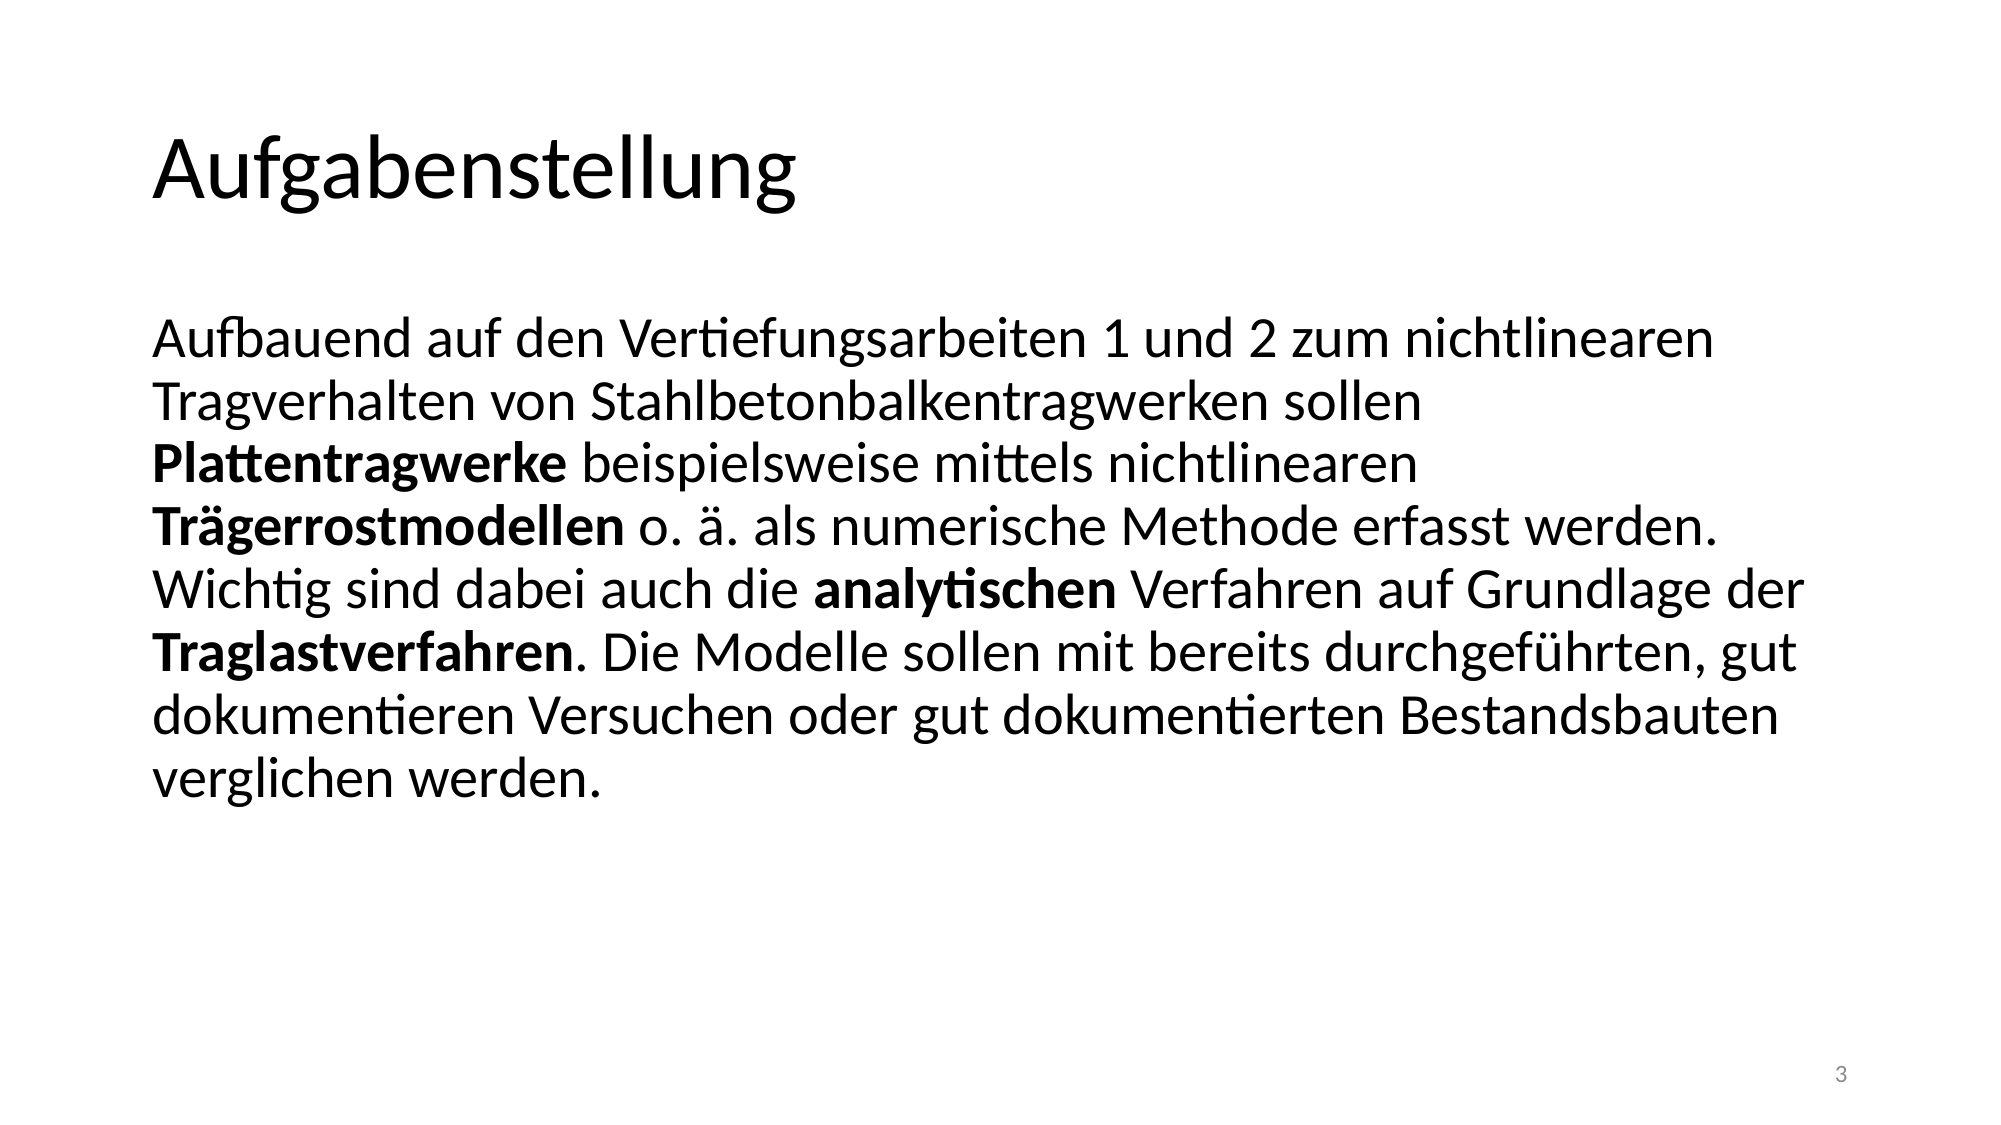

# Aufgabenstellung
Aufbauend auf den Vertiefungsarbeiten 1 und 2 zum nichtlinearen Tragverhalten von Stahlbetonbalkentragwerken sollen Plattentragwerke beispielsweise mittels nichtlinearen Trägerrostmodellen o. ä. als numerische Methode erfasst werden. Wichtig sind dabei auch die analytischen Verfahren auf Grundlage der Traglastverfahren. Die Modelle sollen mit bereits durchgeführten, gut dokumentieren Versuchen oder gut dokumentierten Bestandsbauten verglichen werden.
3